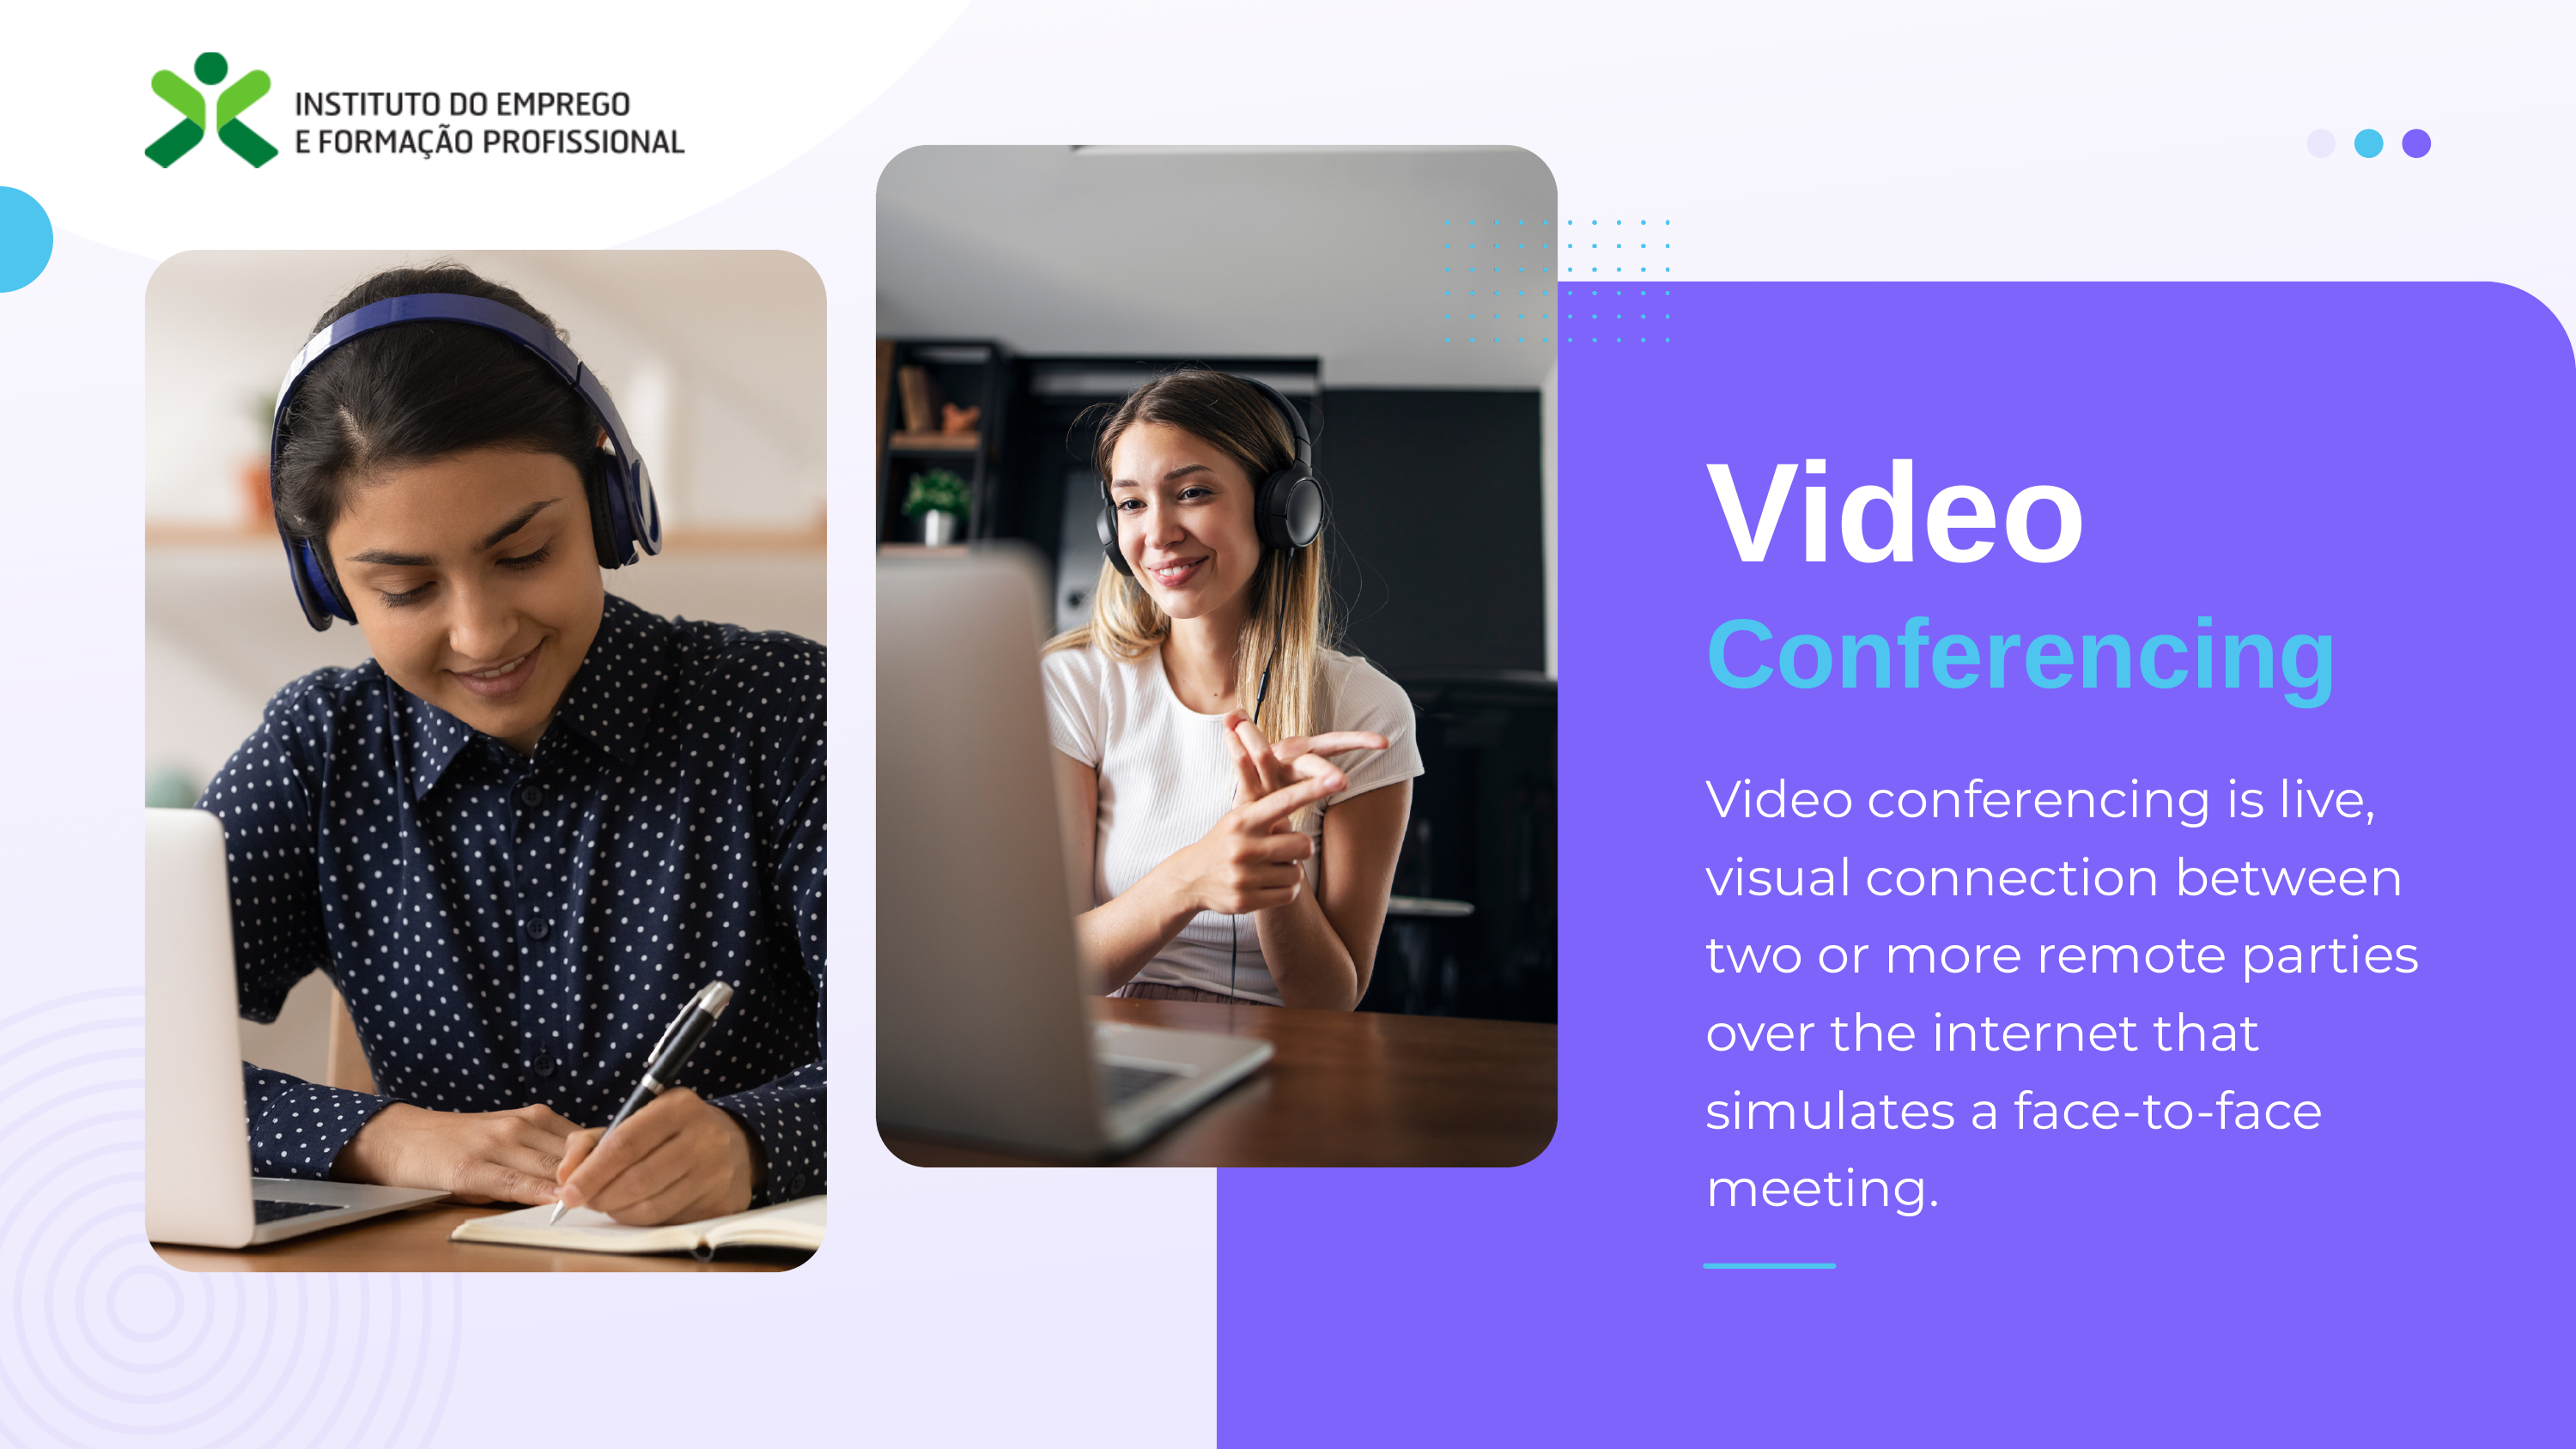

Video
Conferencing
Video conferencing is live, visual connection between two or more remote parties over the internet that simulates a face-to-face meeting.